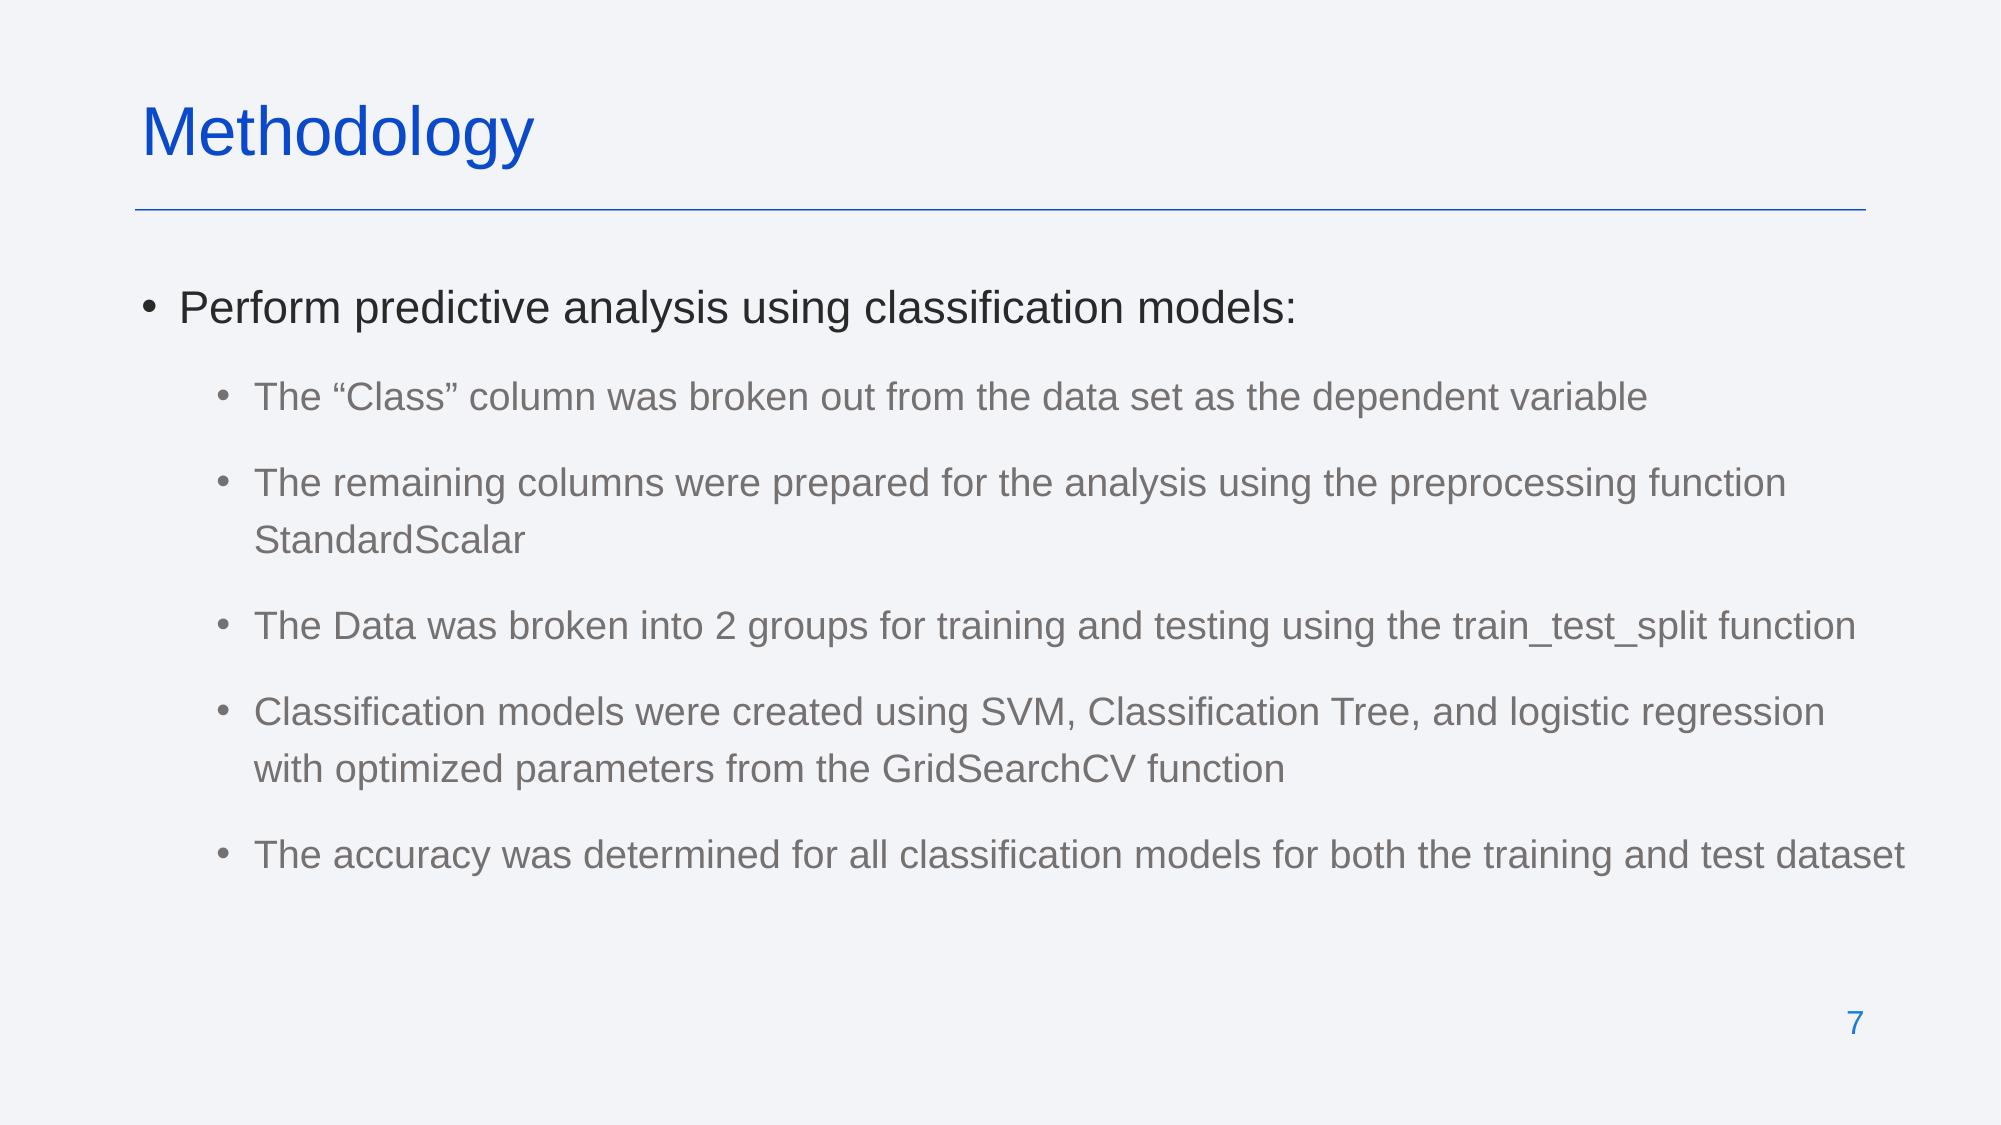

Methodology
Perform predictive analysis using classification models:
The “Class” column was broken out from the data set as the dependent variable
The remaining columns were prepared for the analysis using the preprocessing function StandardScalar
The Data was broken into 2 groups for training and testing using the train_test_split function
Classification models were created using SVM, Classification Tree, and logistic regression with optimized parameters from the GridSearchCV function
The accuracy was determined for all classification models for both the training and test dataset

7